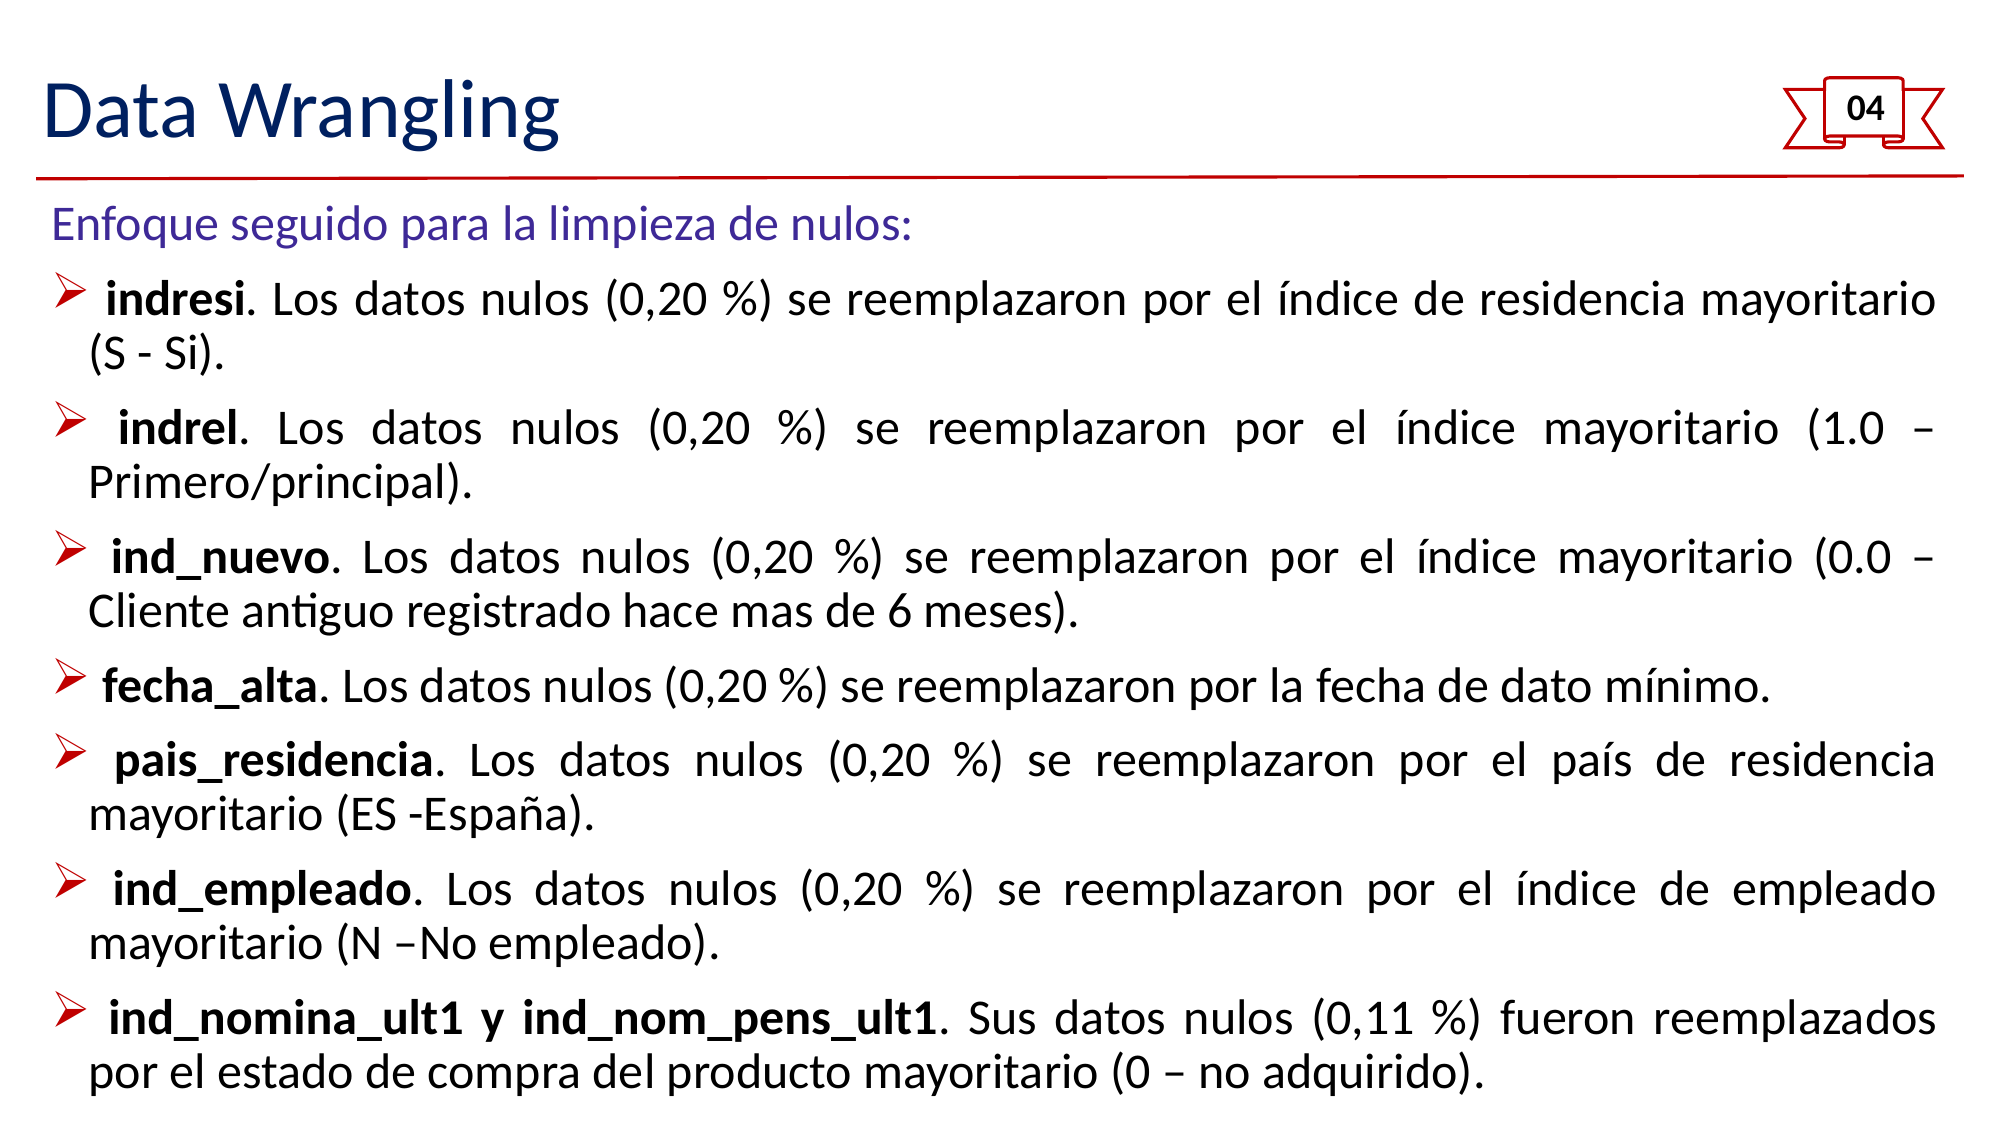

# Data Wrangling
04

Enfoque seguido para la limpieza de nulos:
 indresi. Los datos nulos (0,20 %) se reemplazaron por el índice de residencia mayoritario (S - Si).
 indrel. Los datos nulos (0,20 %) se reemplazaron por el índice mayoritario (1.0 – Primero/principal).
 ind_nuevo. Los datos nulos (0,20 %) se reemplazaron por el índice mayoritario (0.0 – Cliente antiguo registrado hace mas de 6 meses).
 fecha_alta. Los datos nulos (0,20 %) se reemplazaron por la fecha de dato mínimo.
 pais_residencia. Los datos nulos (0,20 %) se reemplazaron por el país de residencia mayoritario (ES -España).
 ind_empleado. Los datos nulos (0,20 %) se reemplazaron por el índice de empleado mayoritario (N –No empleado).
 ind_nomina_ult1 y ind_nom_pens_ult1. Sus datos nulos (0,11 %) fueron reemplazados por el estado de compra del producto mayoritario (0 – no adquirido).